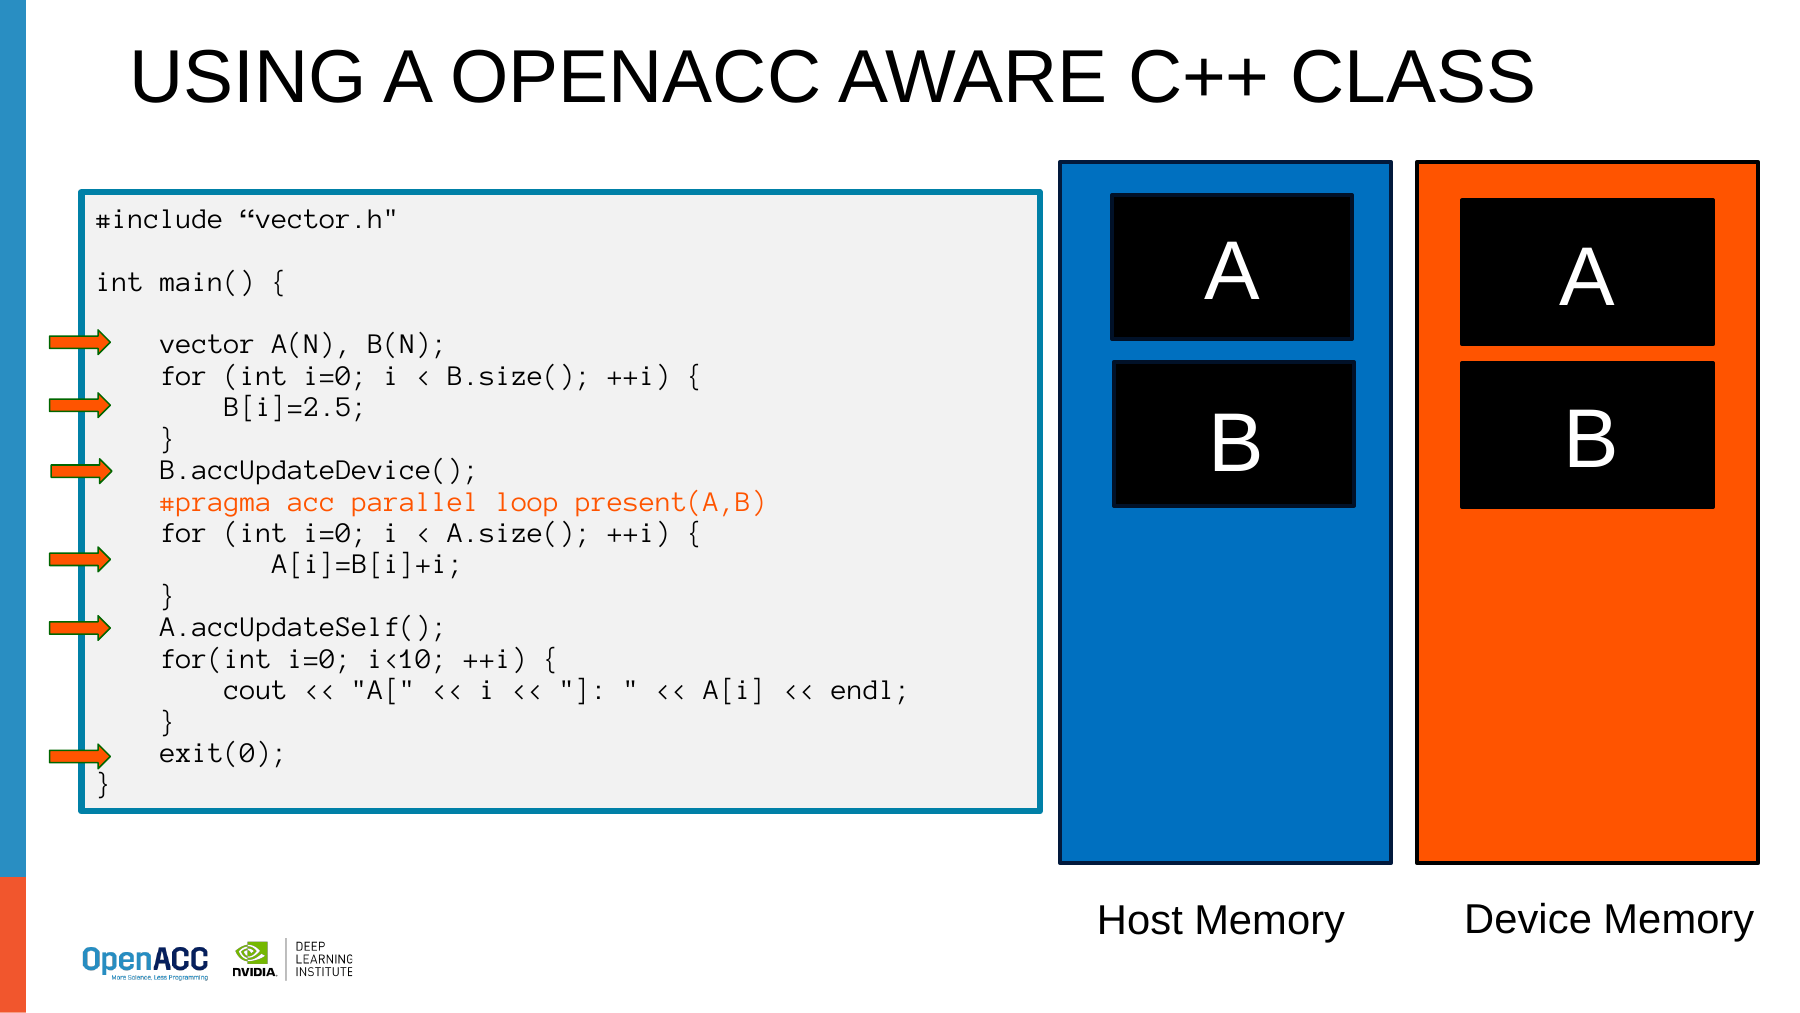

# USING A OPENACC AWARE C++ CLASS

#include “vector.h"

int main() {

    vector A(N), B(N);
    for (int i=0; i < B.size(); ++i) {
        B[i]=2.5;
    }
    B.accUpdateDevice();
    #pragma acc parallel loop present(A,B)
    for (int i=0; i < A.size(); ++i) {
           A[i]=B[i]+i;
    }
    A.accUpdateSelf();
    for(int i=0; i<10; ++i) {
        cout << "A[" << i << "]: " << A[i] << endl;
    }
    exit(0);
}

A
A

B
B

Device Memory
Host Memory